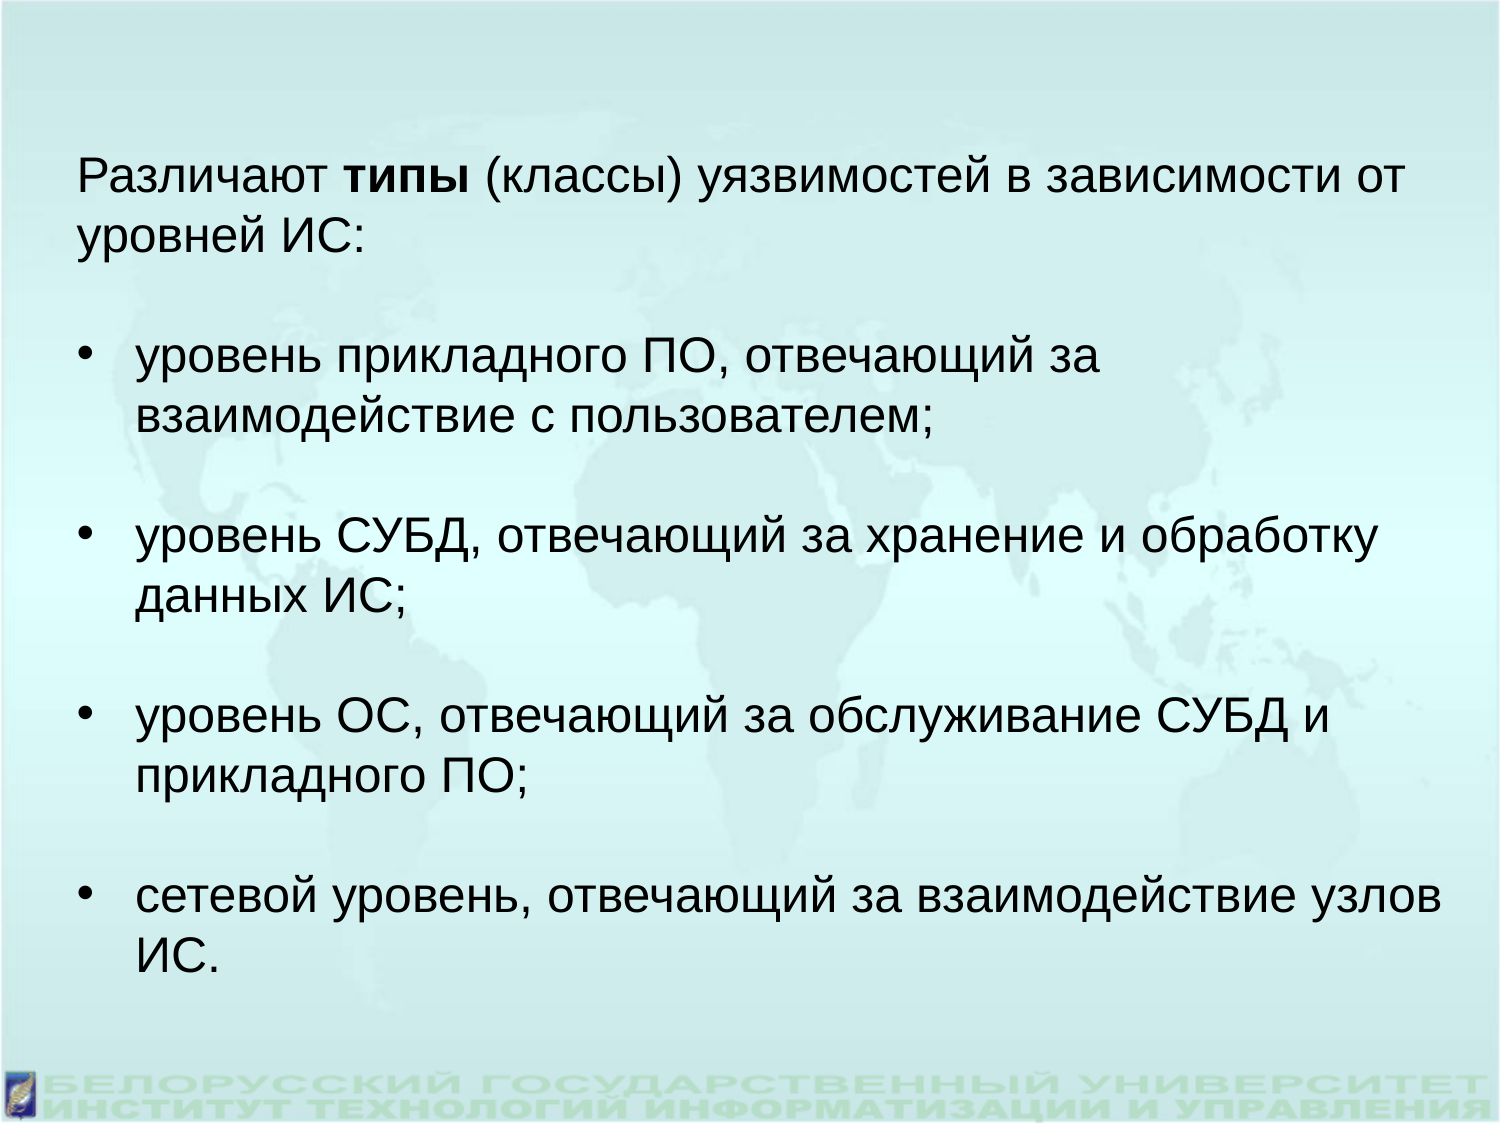

Различают типы (классы) уязвимостей в зависимости от уровней ИС:

уровень прикладного ПО, отвечающий за взаимодействие с пользователем;

уровень СУБД, отвечающий за хранение и обработку данных ИС;

уровень ОС, отвечающий за обслуживание СУБД и прикладного ПО;

сетевой уровень, отвечающий за взаимодействие узлов ИС.